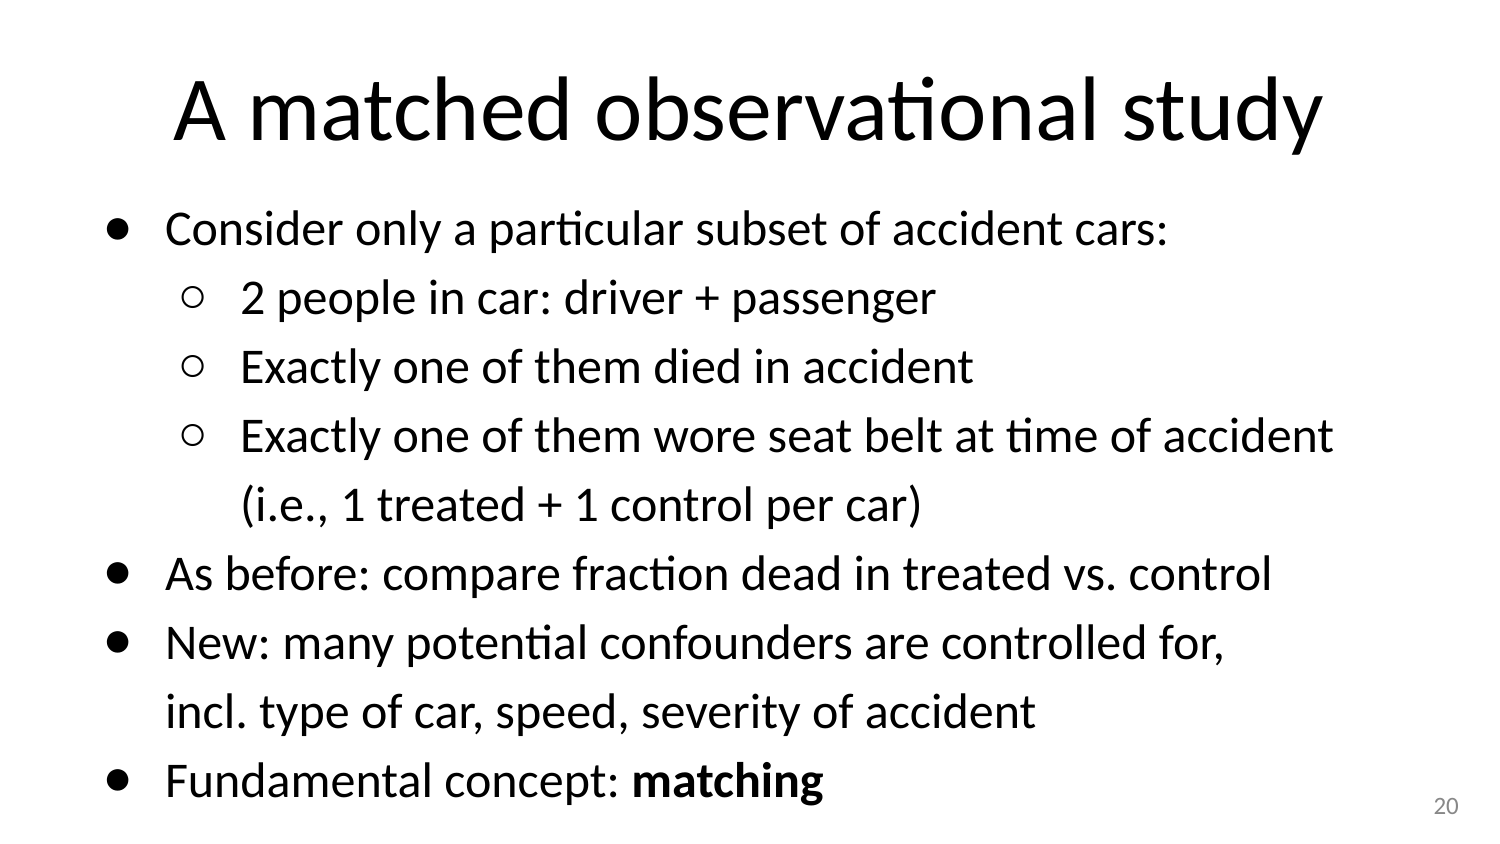

# A matched observational study
Consider only a particular subset of accident cars:
2 people in car: driver + passenger
Exactly one of them died in accident
Exactly one of them wore seat belt at time of accident (i.e., 1 treated + 1 control per car)
As before: compare fraction dead in treated vs. control
New: many potential confounders are controlled for,
incl. type of car, speed, severity of accident
Fundamental concept: matching
20